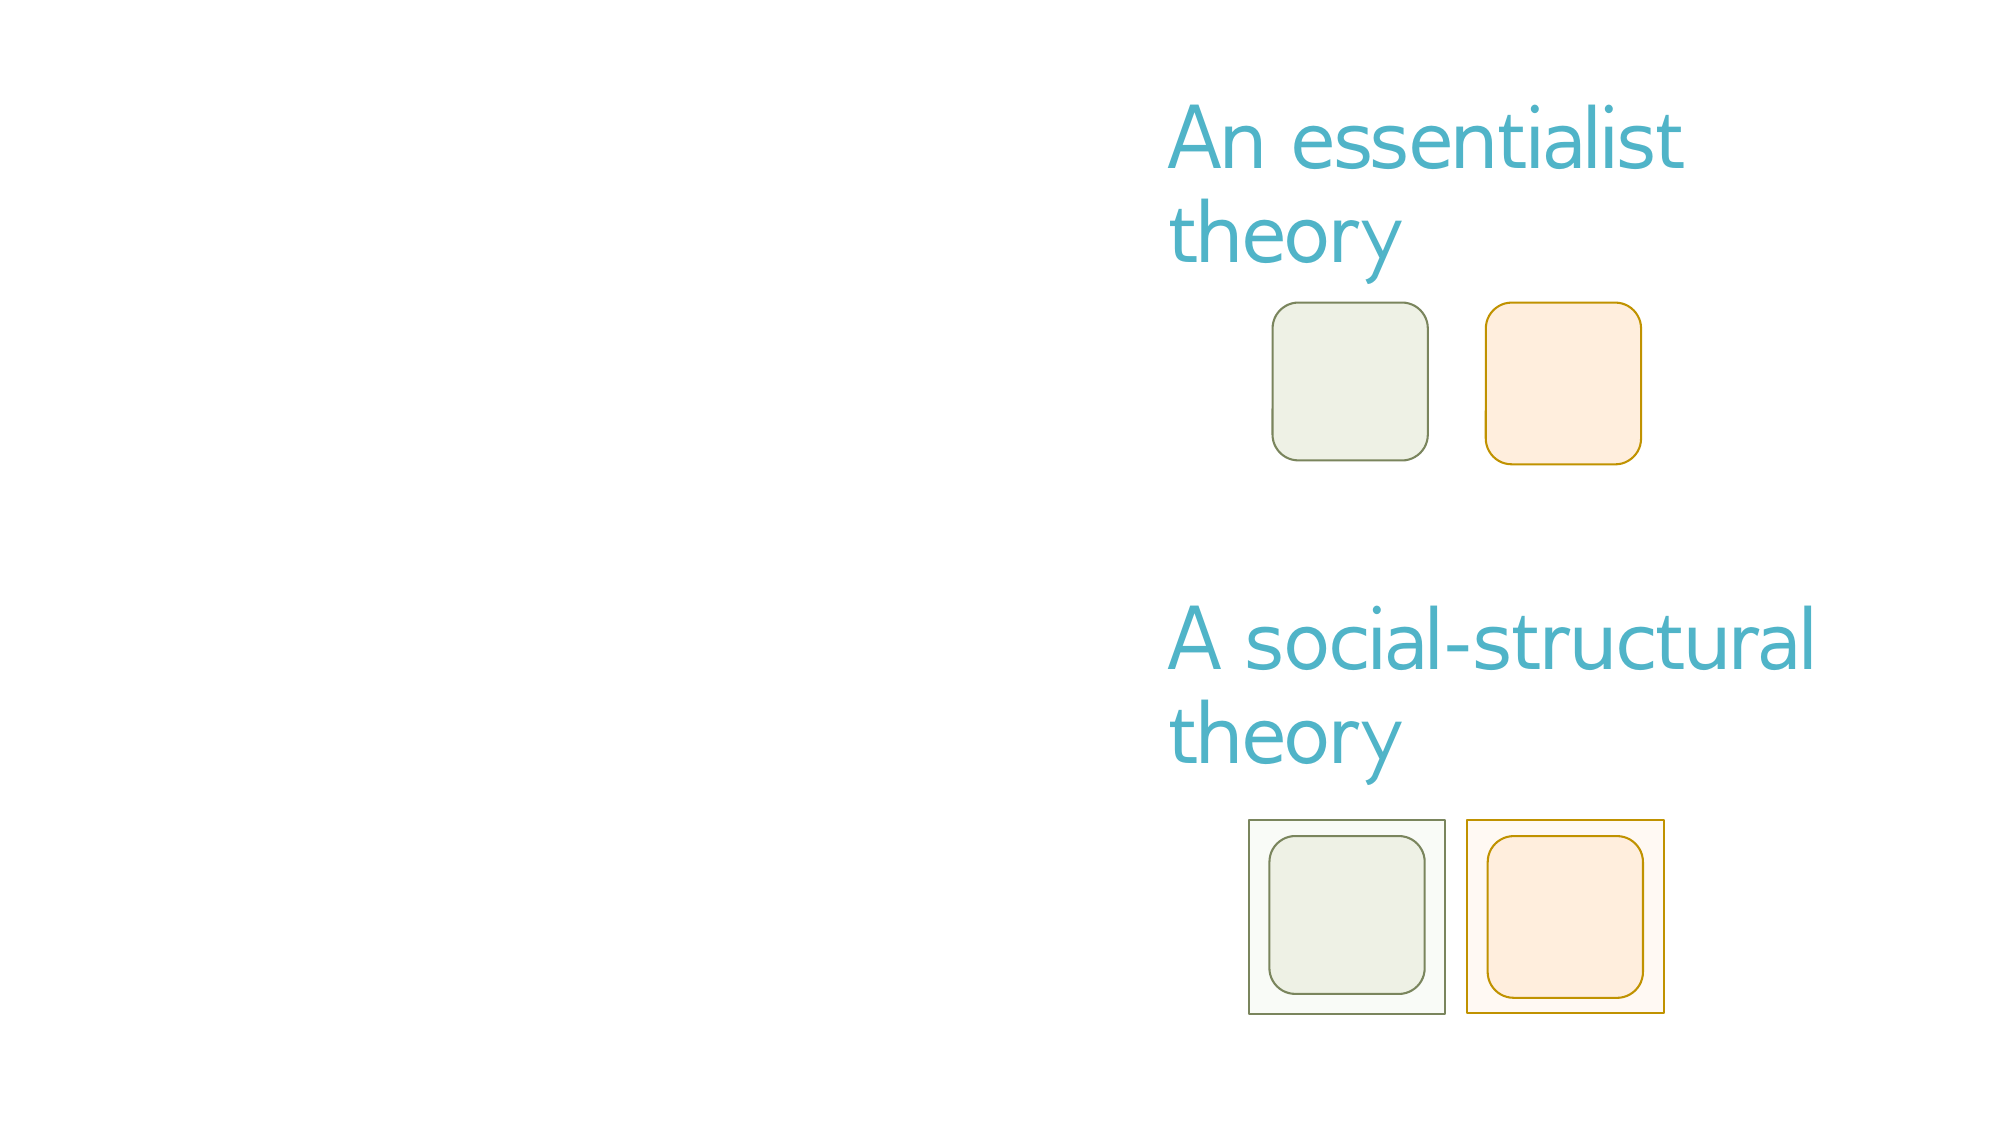

An essentialist
theory

# A social-structural theory